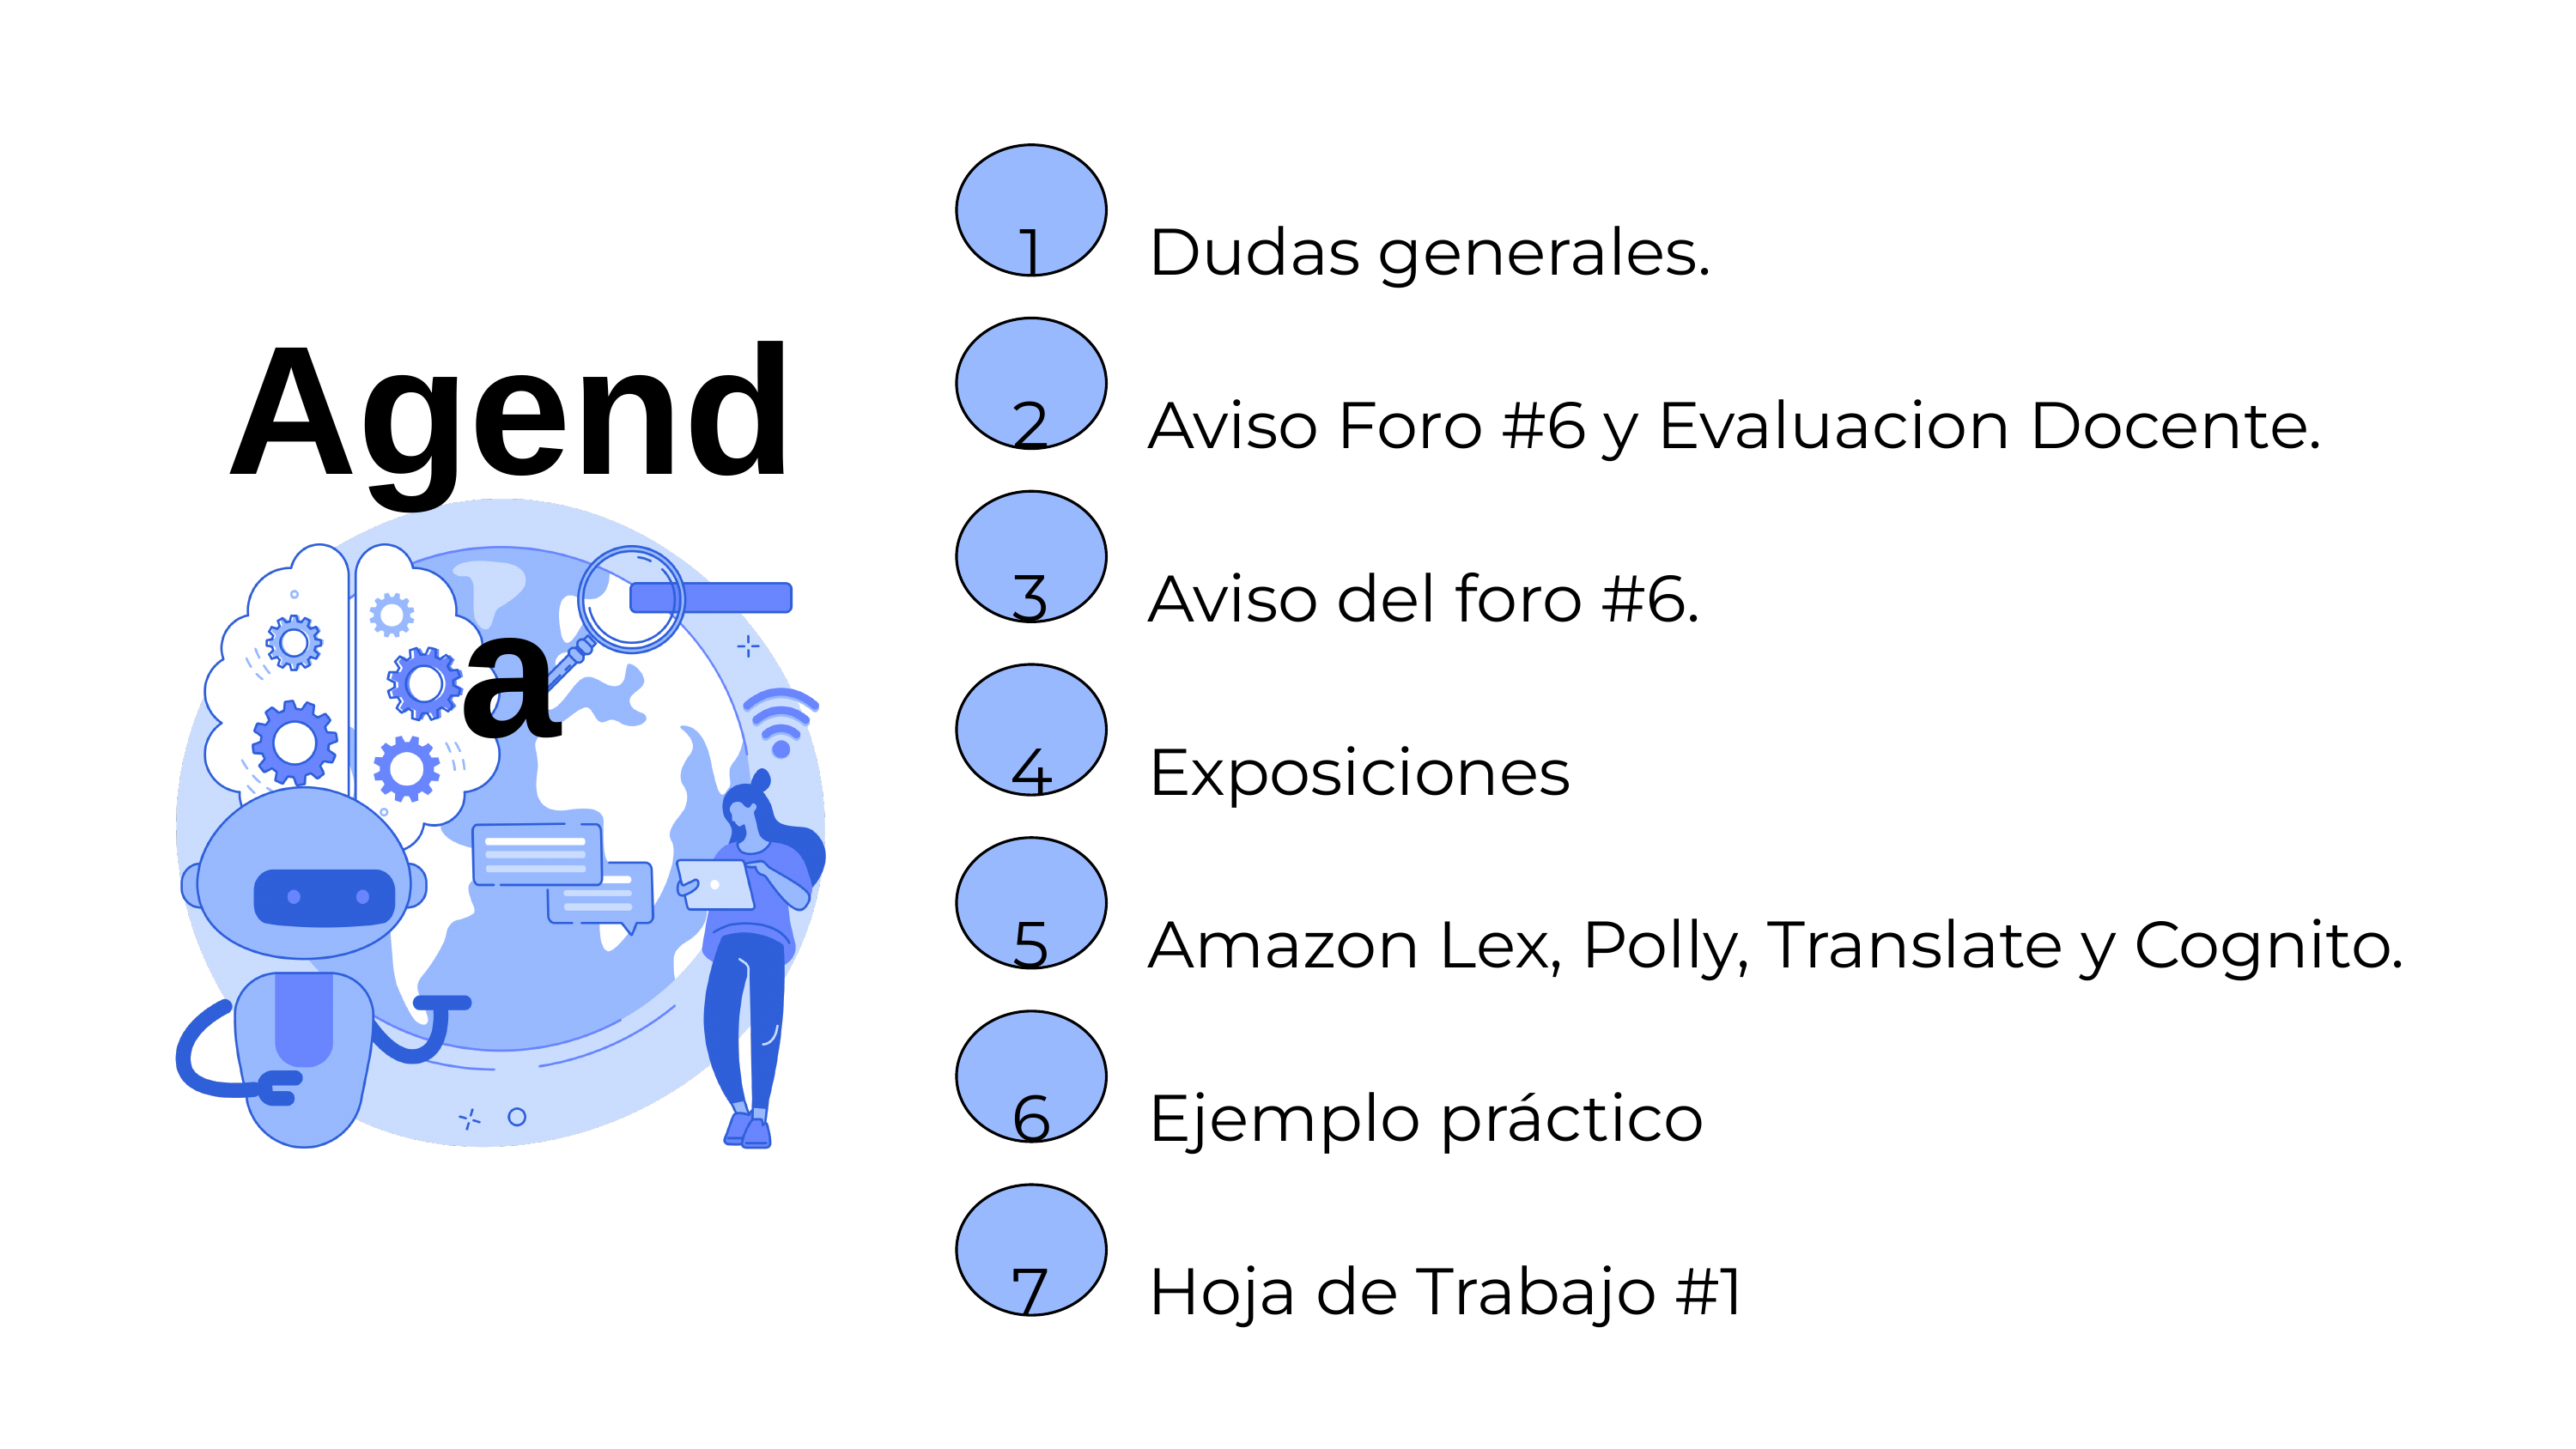

Dudas generales.
1

Agenda
Aviso Foro #6 y Evaluacion Docente.
2

Aviso del foro #6.
3

Exposiciones
4

Amazon Lex, Polly, Translate y Cognito.
5

Ejemplo práctico
6

Hoja de Trabajo #1
7